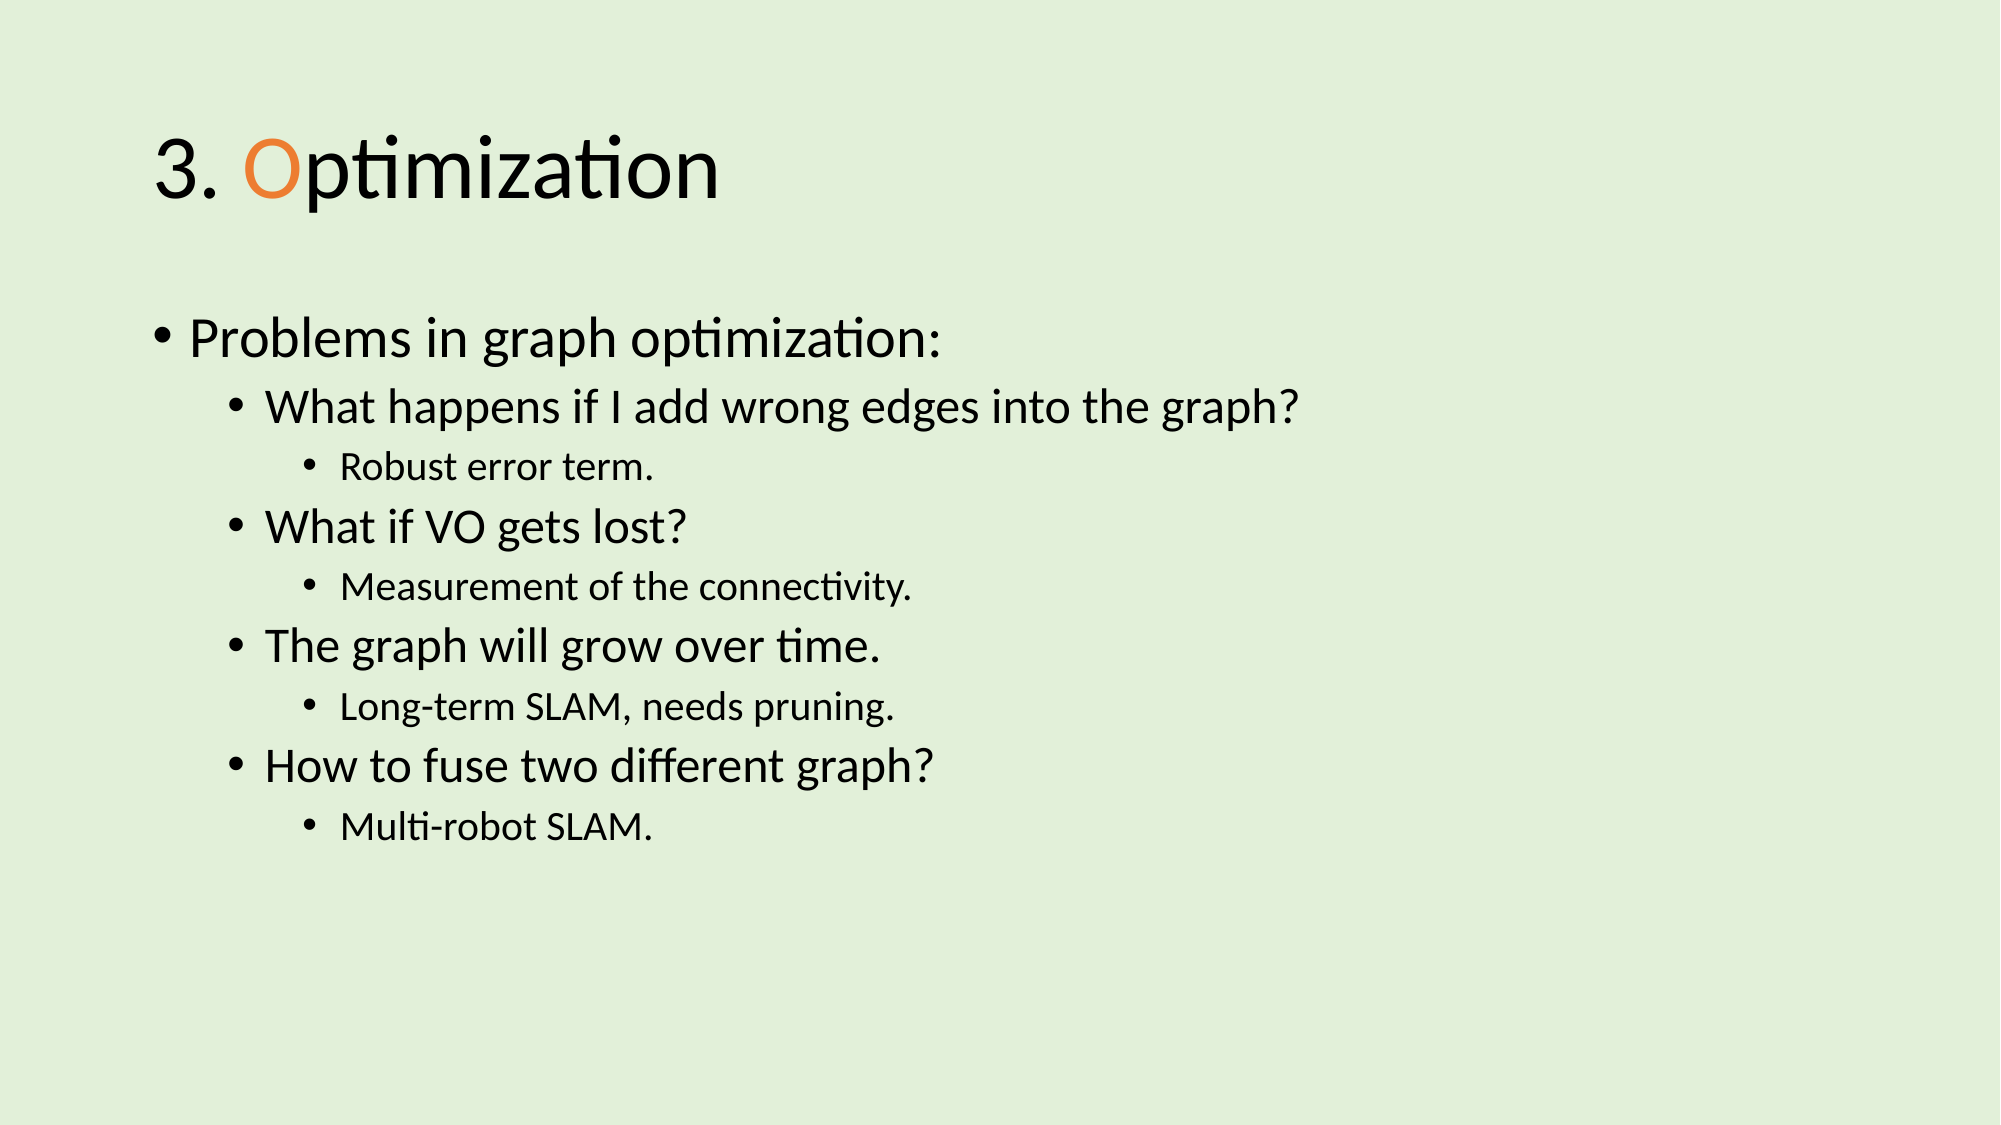

# 3. Optimization
Problems in graph optimization:
What happens if I add wrong edges into the graph?
Robust error term.
What if VO gets lost?
Measurement of the connectivity.
The graph will grow over time.
Long-term SLAM, needs pruning.
How to fuse two different graph?
Multi-robot SLAM.